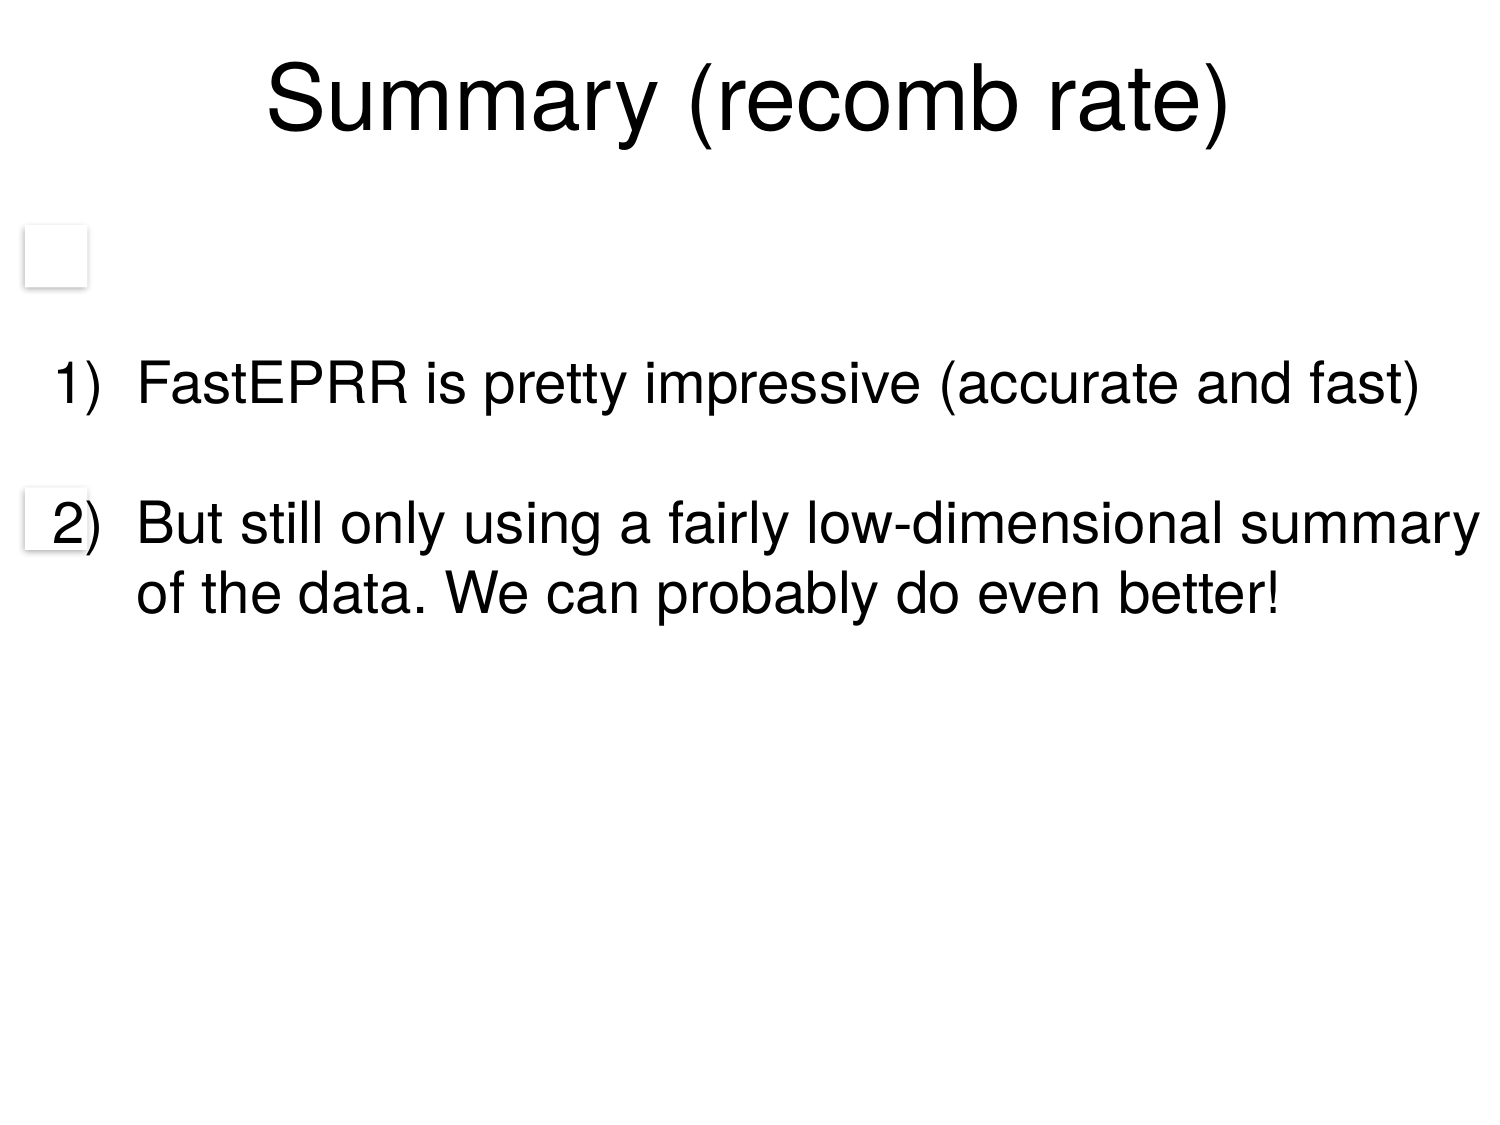

Summary (recomb rate)

FastEPRR is pretty impressive (accurate and fast)

But still only using a fairly low-dimensional summary of the data. We can probably do even better!